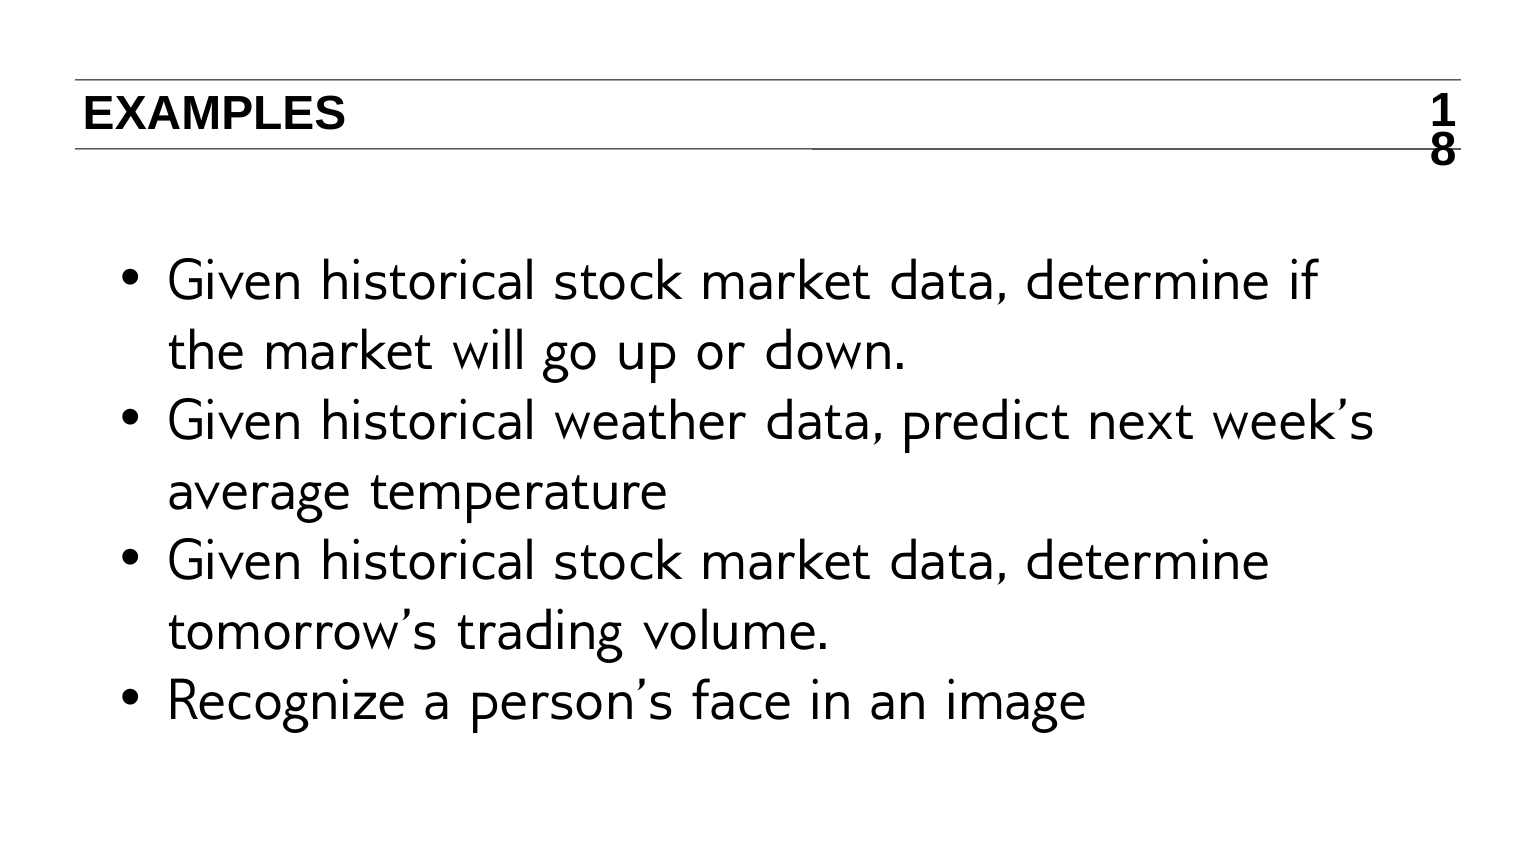

Examples
18
Given historical stock market data, determine if the market will go up or down.
Given historical weather data, predict next week’s average temperature
Given historical stock market data, determine tomorrow’s trading volume.
Recognize a person’s face in an image